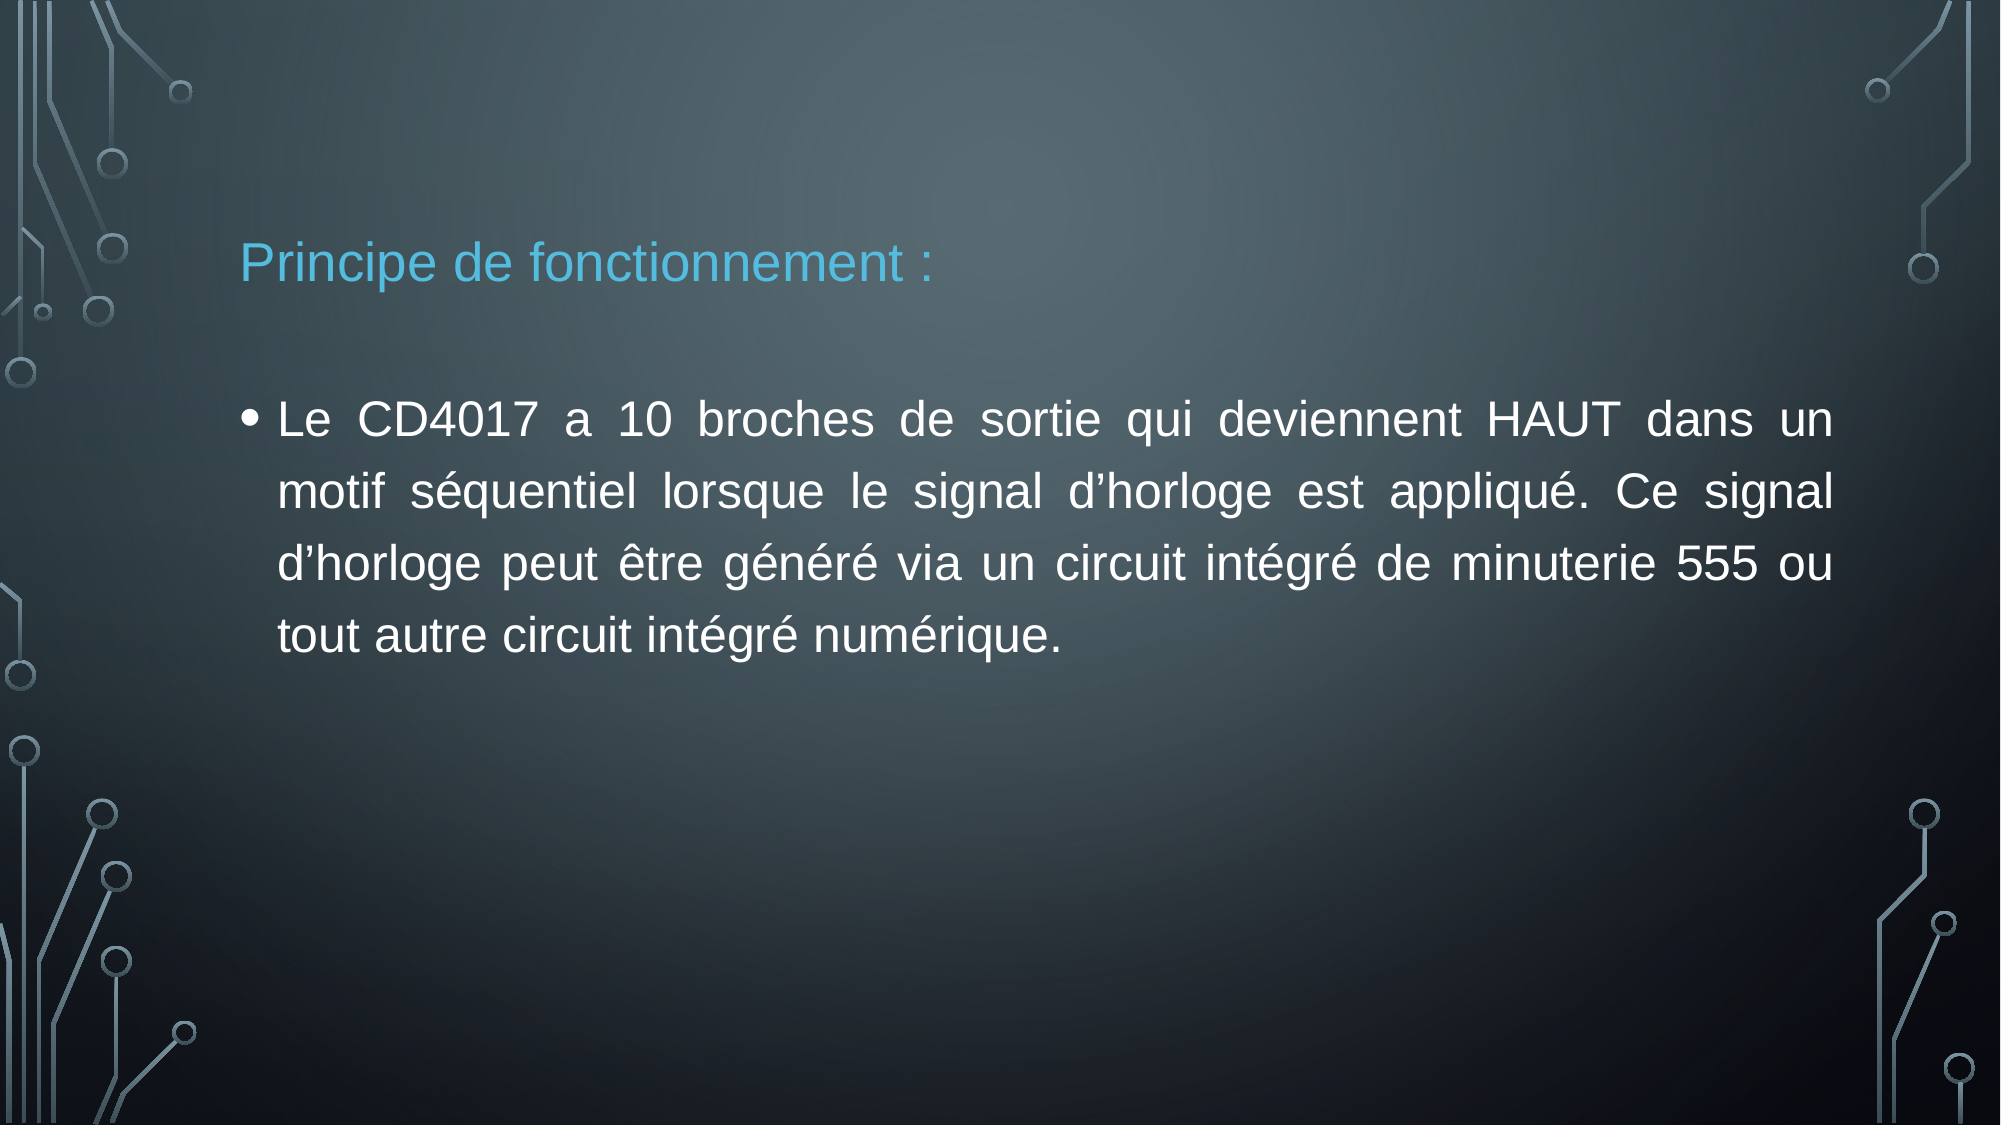

Principe de fonctionnement :
Le CD4017 a 10 broches de sortie qui deviennent HAUT dans un motif séquentiel lorsque le signal d’horloge est appliqué. Ce signal d’horloge peut être généré via un circuit intégré de minuterie 555 ou tout autre circuit intégré numérique.